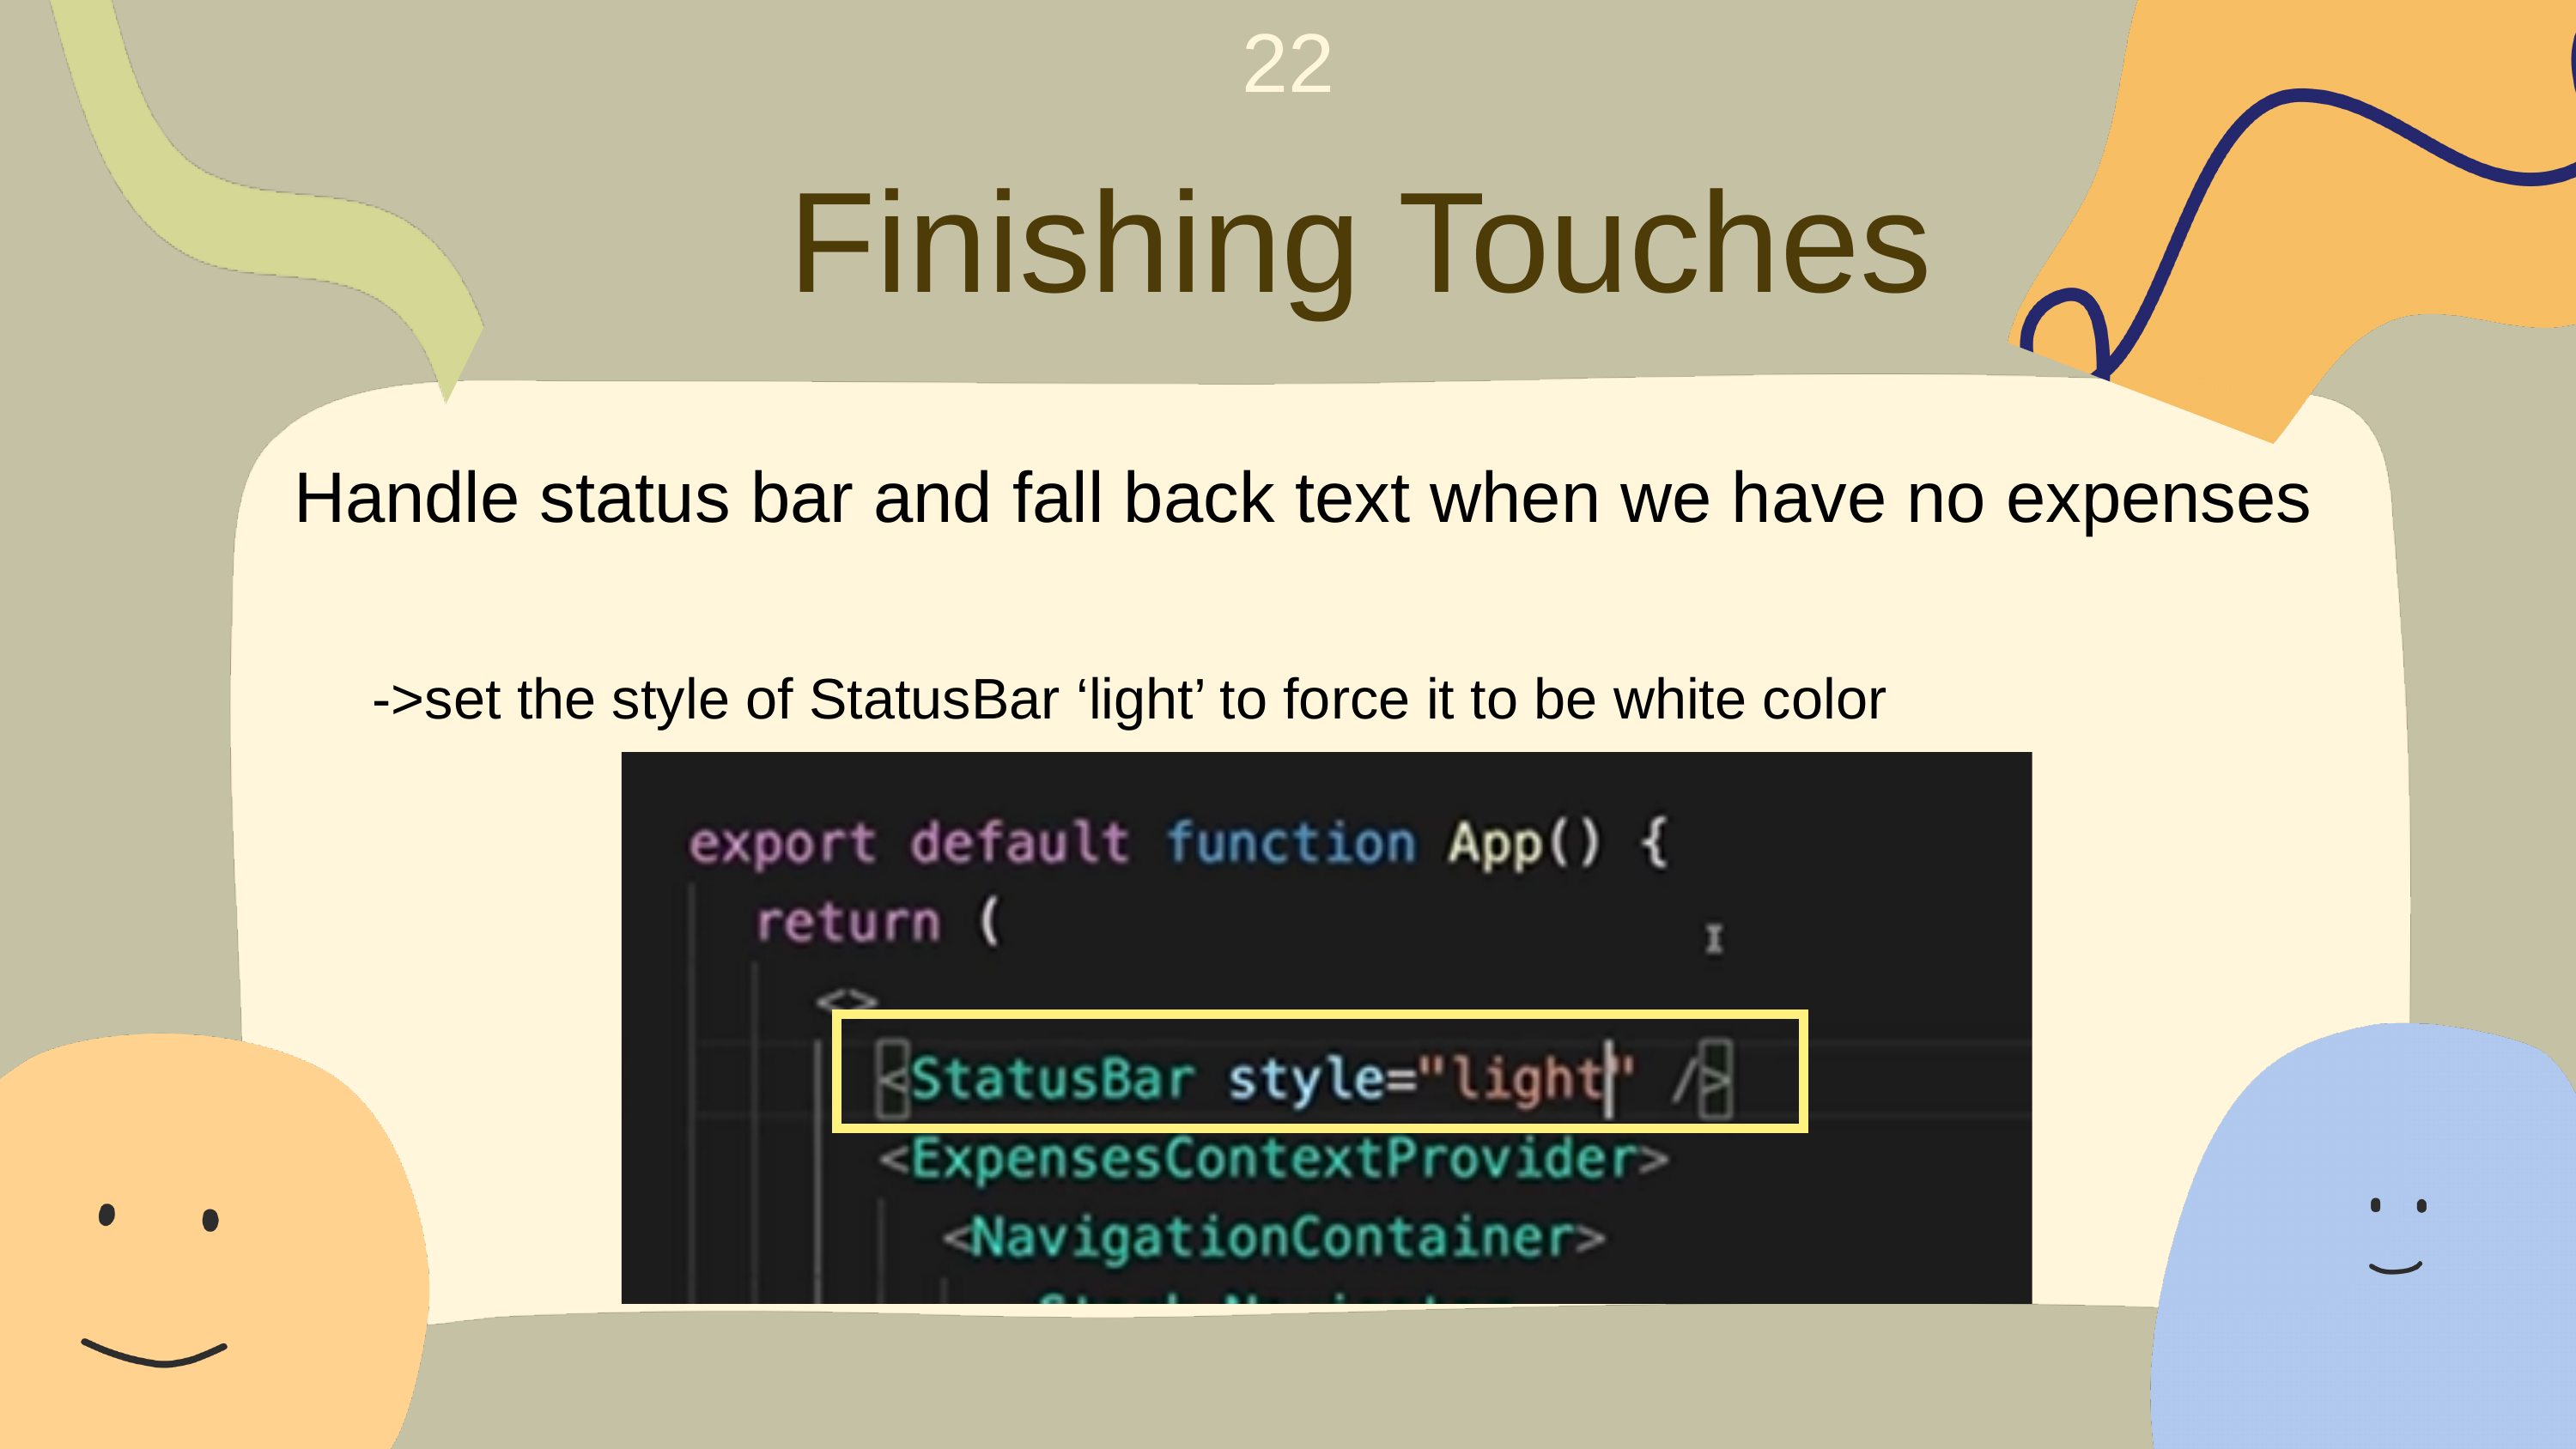

22
Finishing Touches

Handle status bar and fall back text when we have no expenses

->set the style of StatusBar ‘light’ to force it to be white color